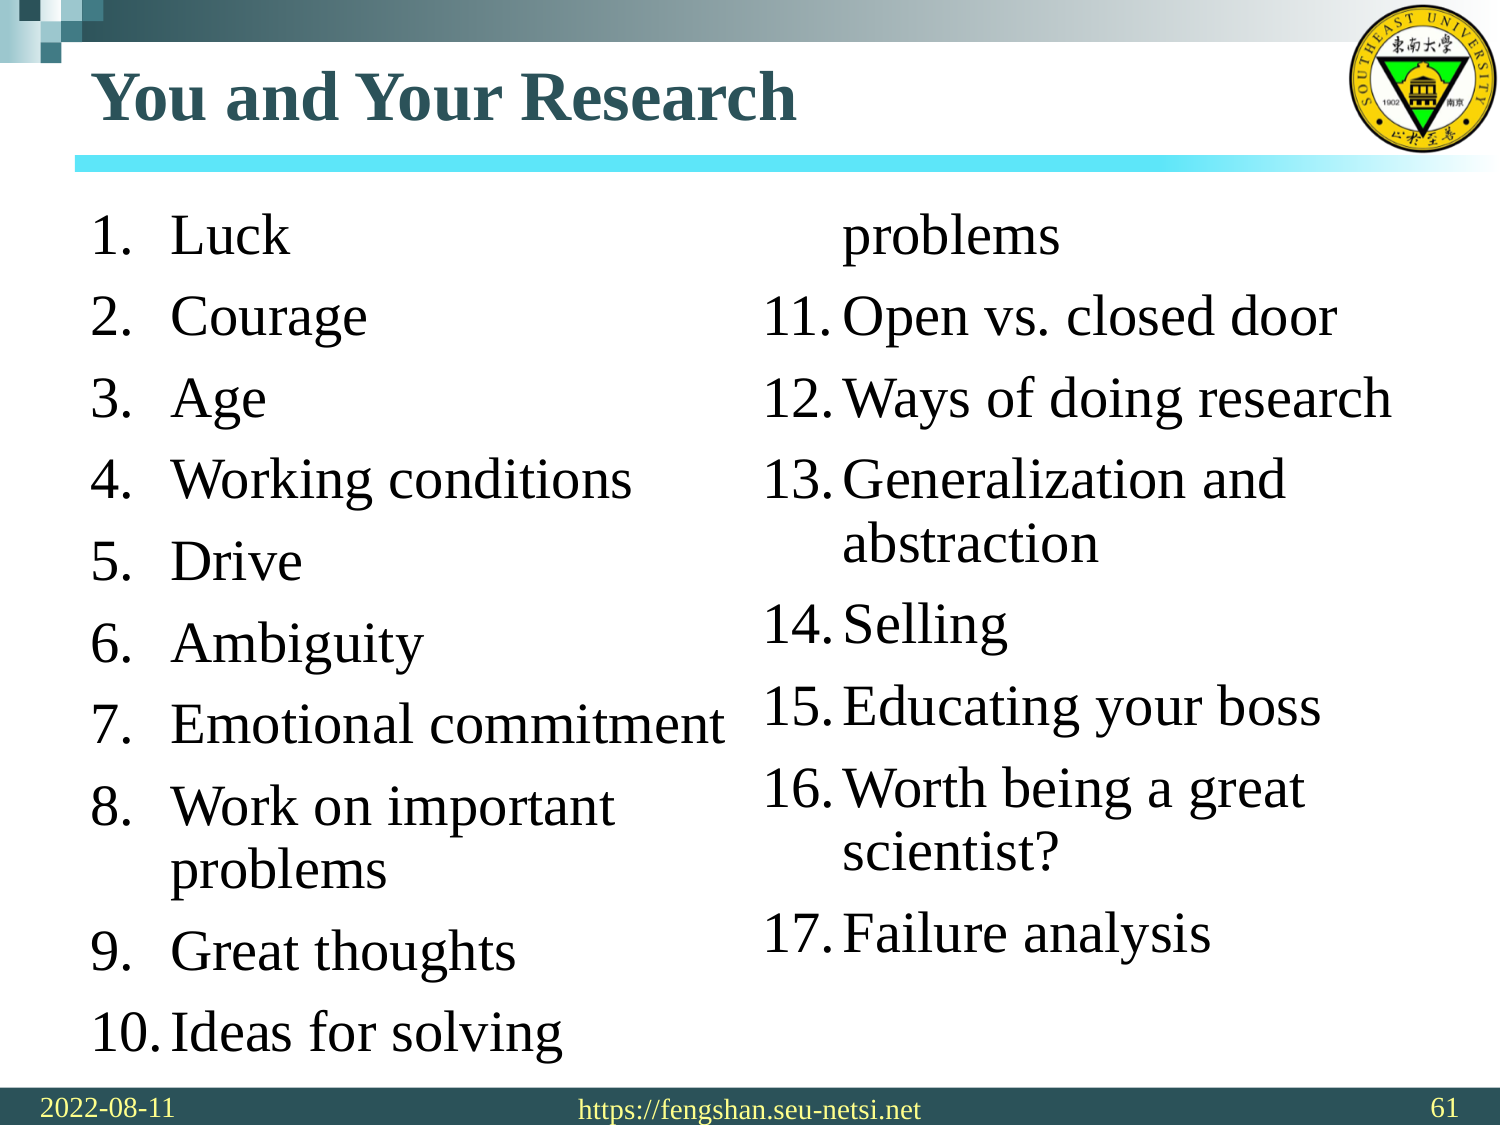

# You and Your Research
Luck
Courage
Age
Working conditions
Drive
Ambiguity
Emotional commitment
Work on important problems
Great thoughts
Ideas for solving problems
Open vs. closed door
Ways of doing research
Generalization and abstraction
Selling
Educating your boss
Worth being a great scientist?
Failure analysis

2022-08-11
61
https://fengshan.seu-netsi.net